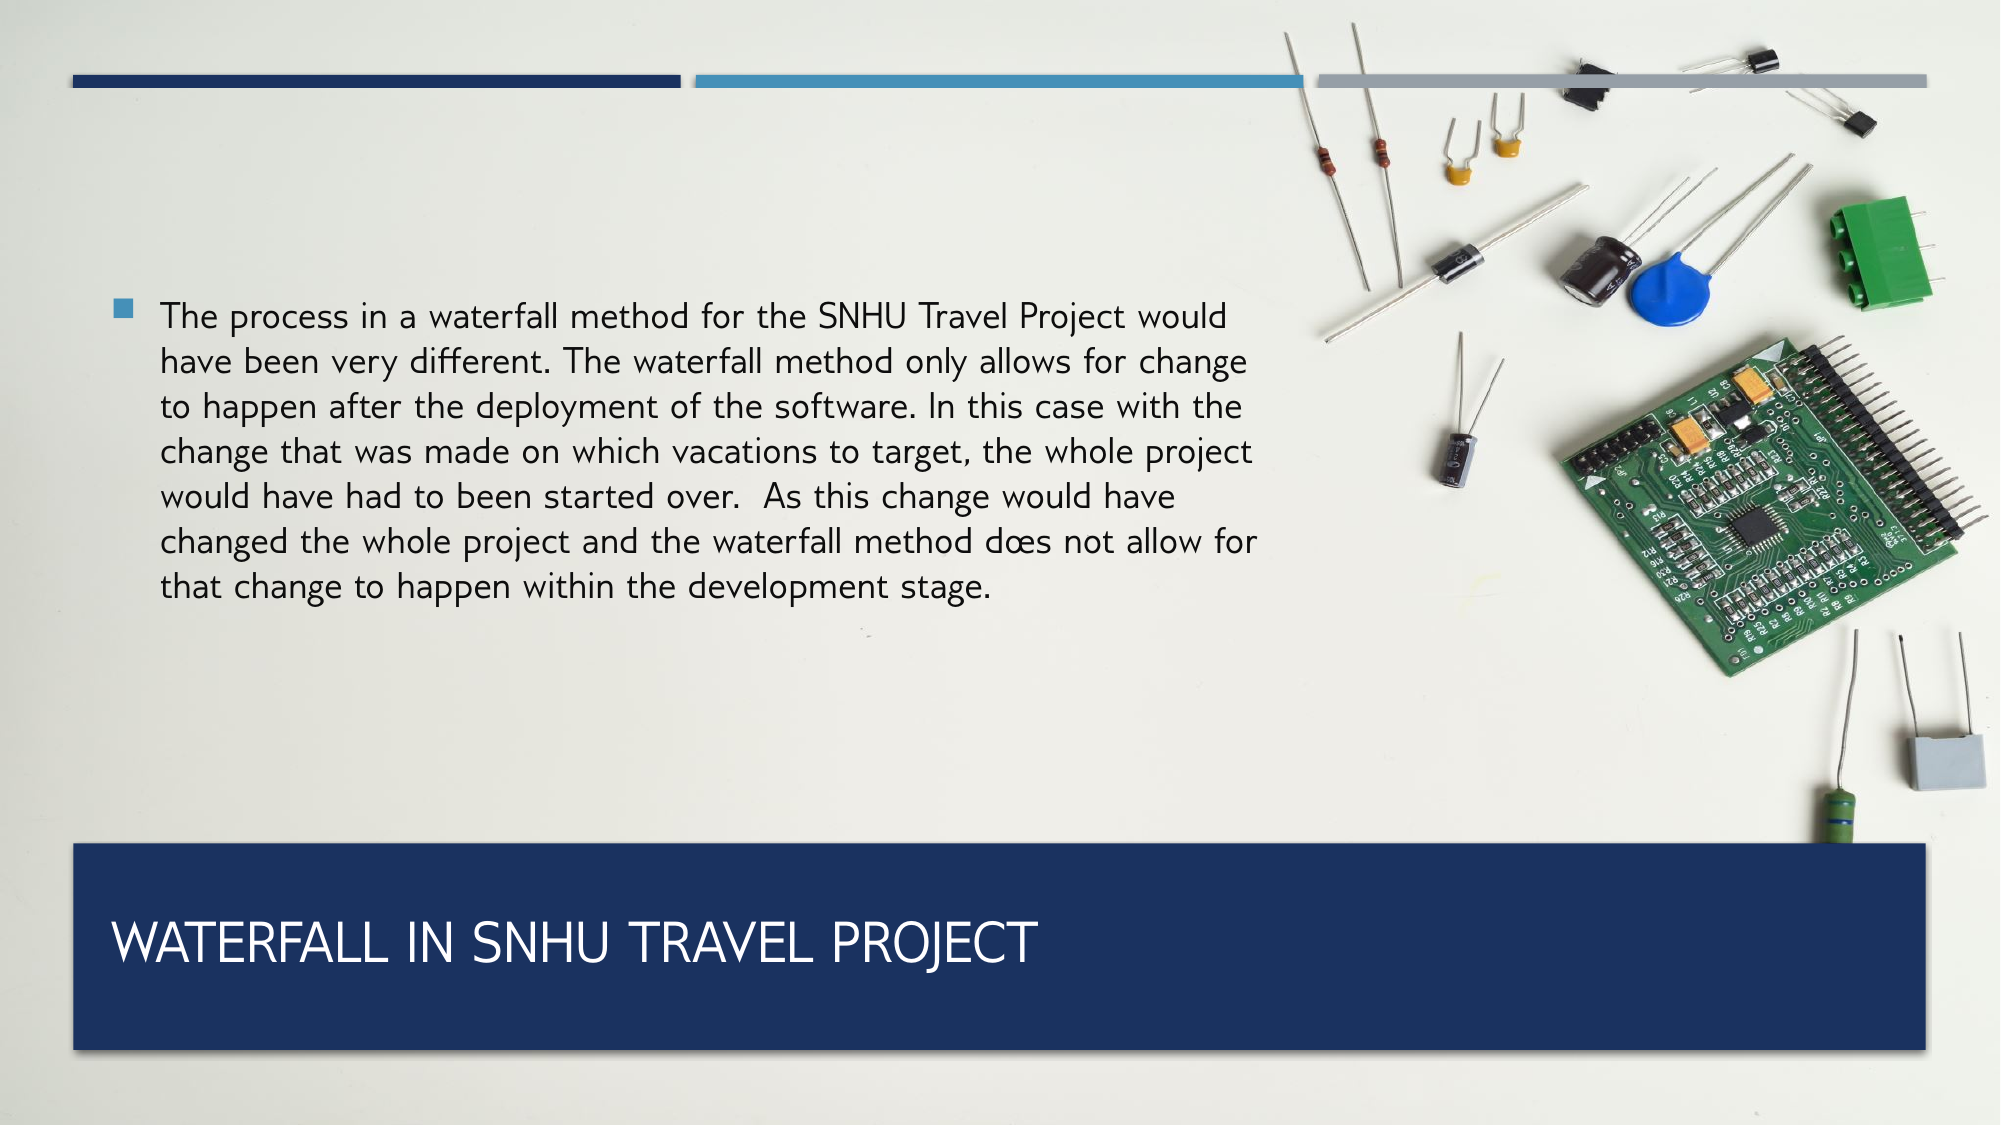

The process in a waterfall method for the SNHU Travel Project would have been very different. The waterfall method only allows for change to happen after the deployment of the software. In this case with the change that was made on which vacations to target, the whole project would have had to been started over.  As this change would have changed the whole project and the waterfall method does not allow for that change to happen within the development stage.

# WaterFall in SNHU TRAVEL PROJECT